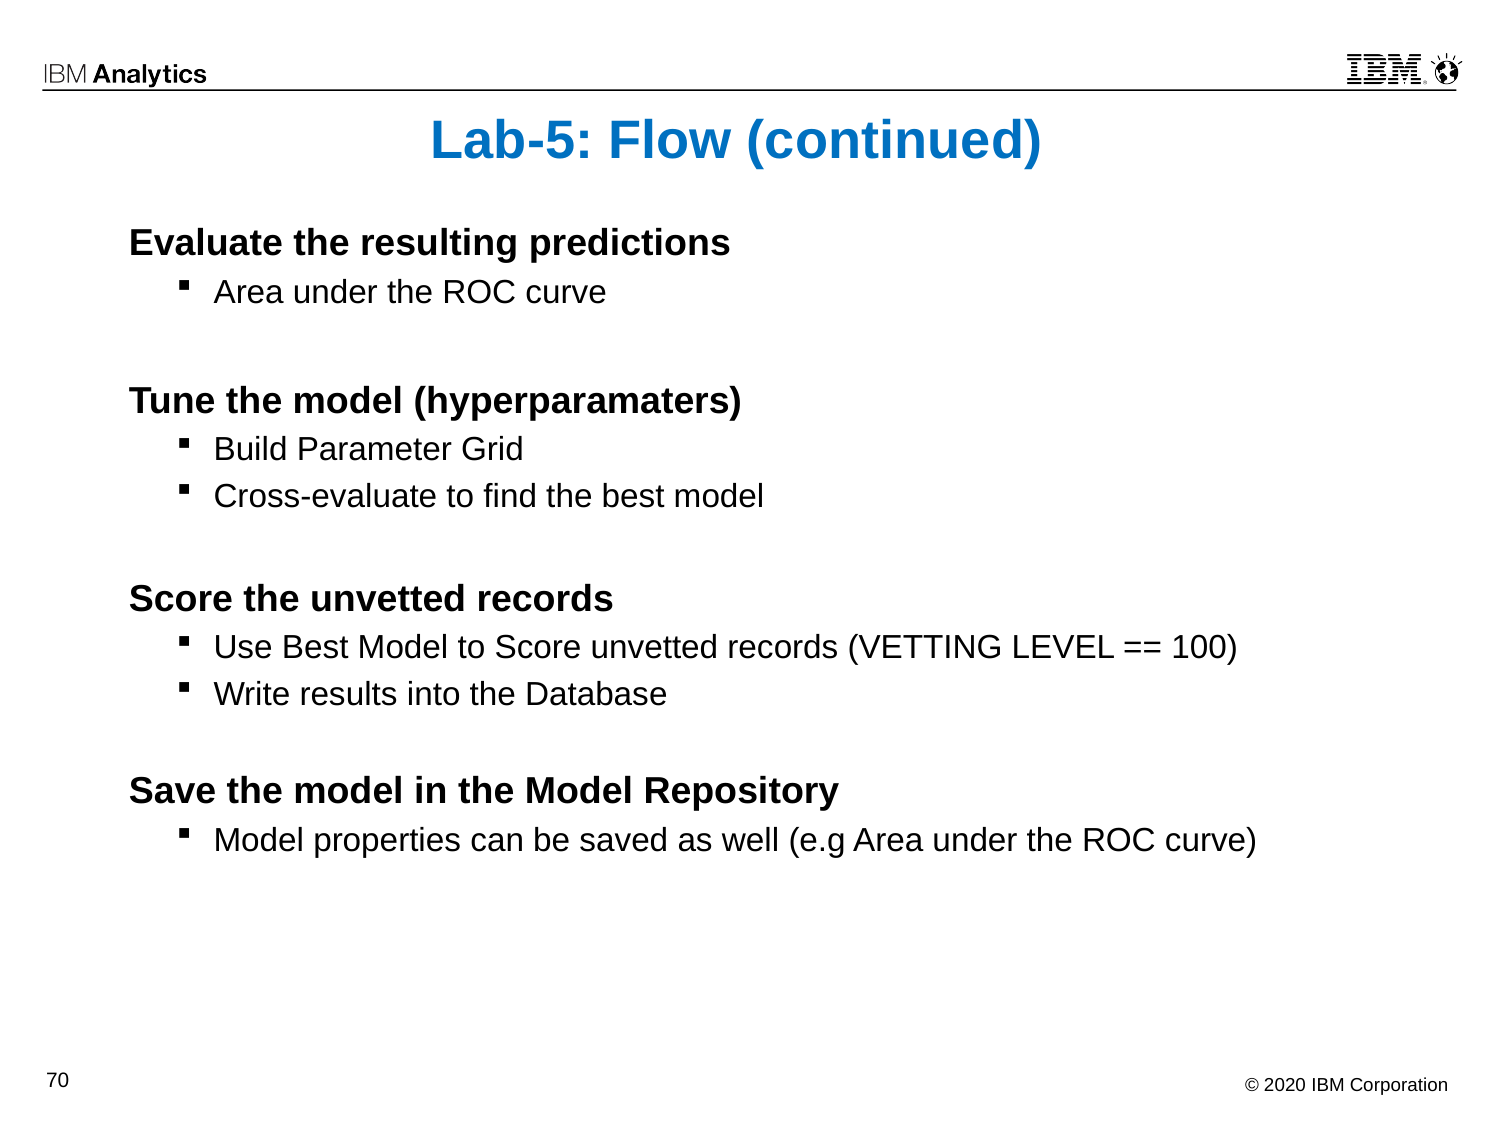

# Lab-5: Flow (continued)
Evaluate the resulting predictions
Area under the ROC curve

Tune the model (hyperparamaters)
Build Parameter Grid
Cross-evaluate to find the best model

Score the unvetted records
Use Best Model to Score unvetted records (VETTING LEVEL == 100)
Write results into the Database

Save the model in the Model Repository
Model properties can be saved as well (e.g Area under the ROC curve)